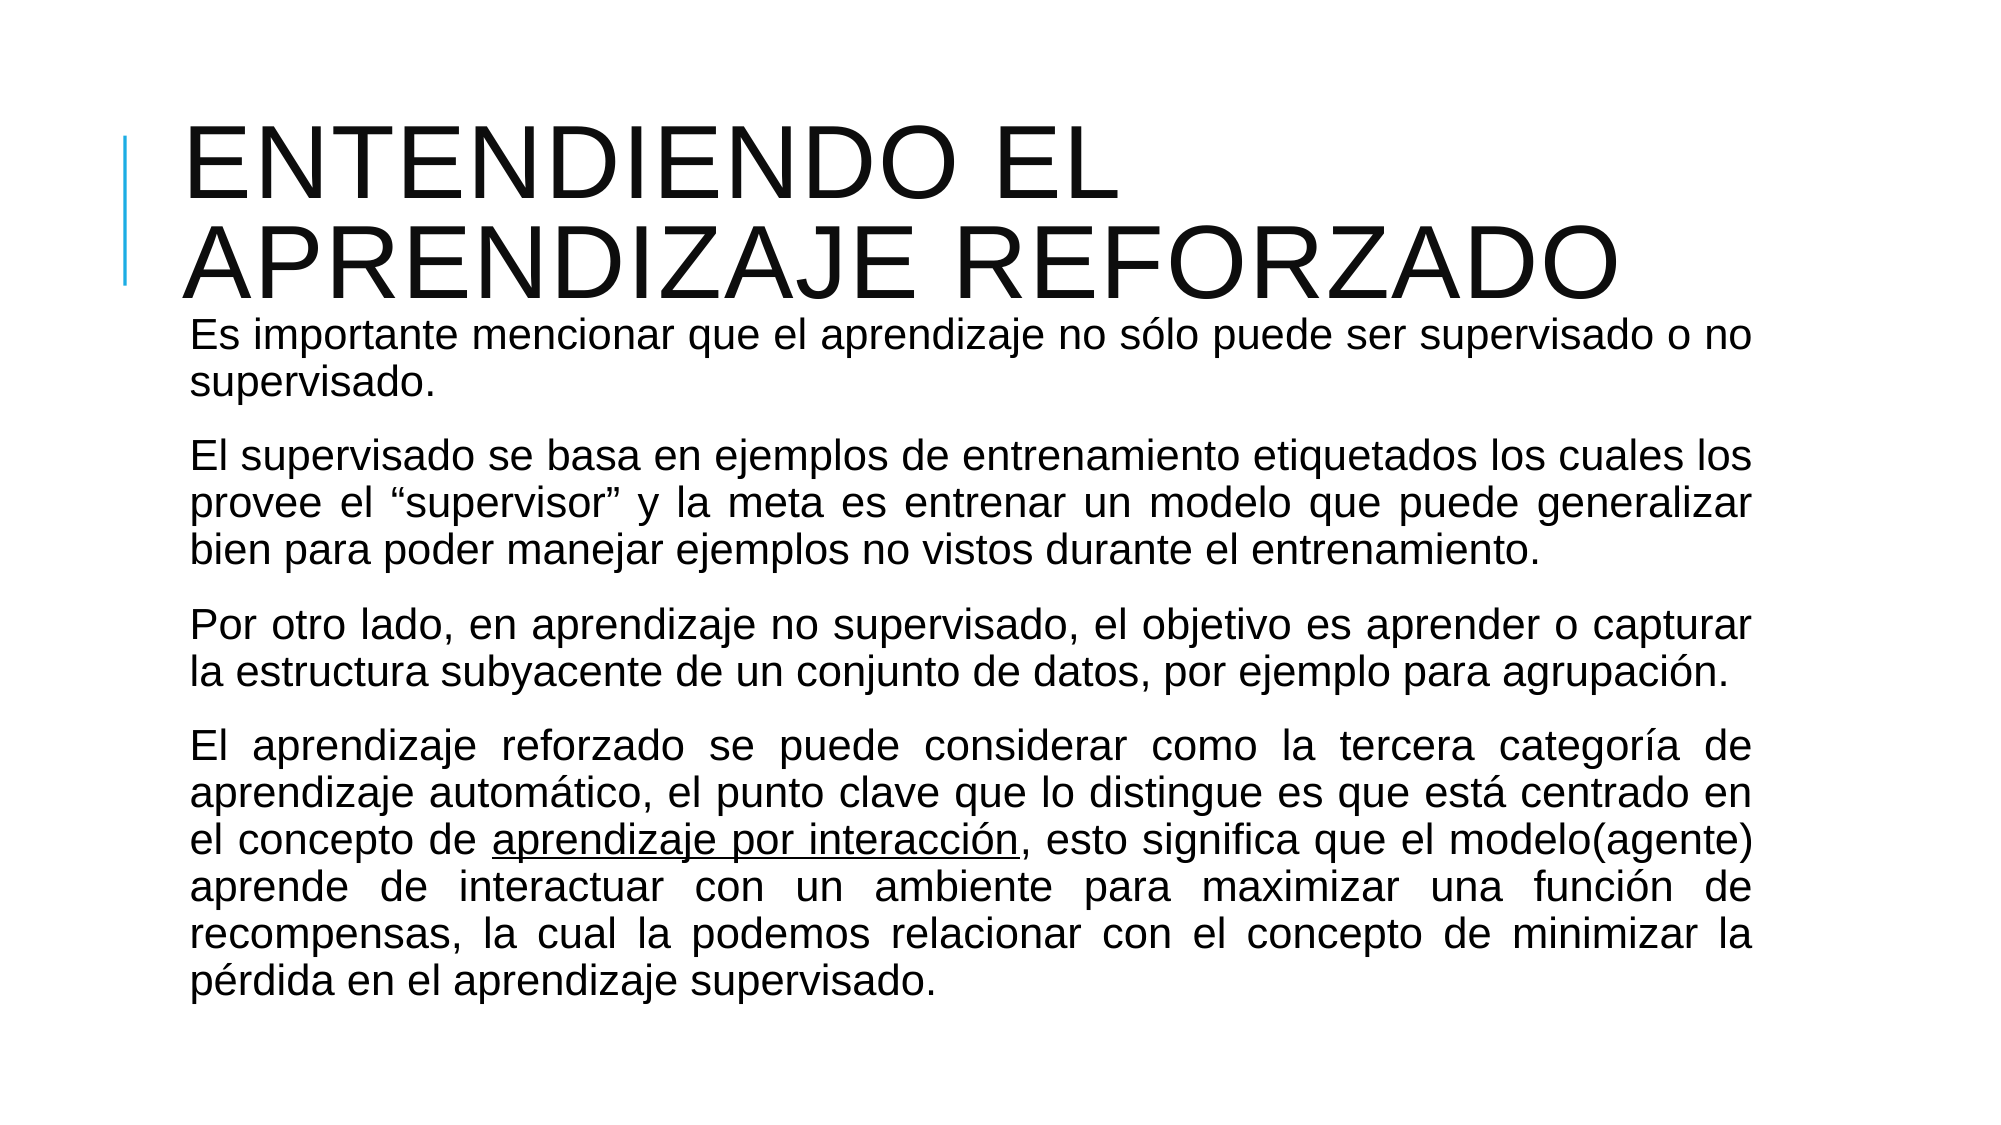

Entendiendo el aprendizaje reforzado
Es importante mencionar que el aprendizaje no sólo puede ser supervisado o no supervisado.
El supervisado se basa en ejemplos de entrenamiento etiquetados los cuales los provee el “supervisor” y la meta es entrenar un modelo que puede generalizar bien para poder manejar ejemplos no vistos durante el entrenamiento.
Por otro lado, en aprendizaje no supervisado, el objetivo es aprender o capturar la estructura subyacente de un conjunto de datos, por ejemplo para agrupación.
El aprendizaje reforzado se puede considerar como la tercera categoría de aprendizaje automático, el punto clave que lo distingue es que está centrado en el concepto de aprendizaje por interacción, esto significa que el modelo(agente) aprende de interactuar con un ambiente para maximizar una función de recompensas, la cual la podemos relacionar con el concepto de minimizar la pérdida en el aprendizaje supervisado.